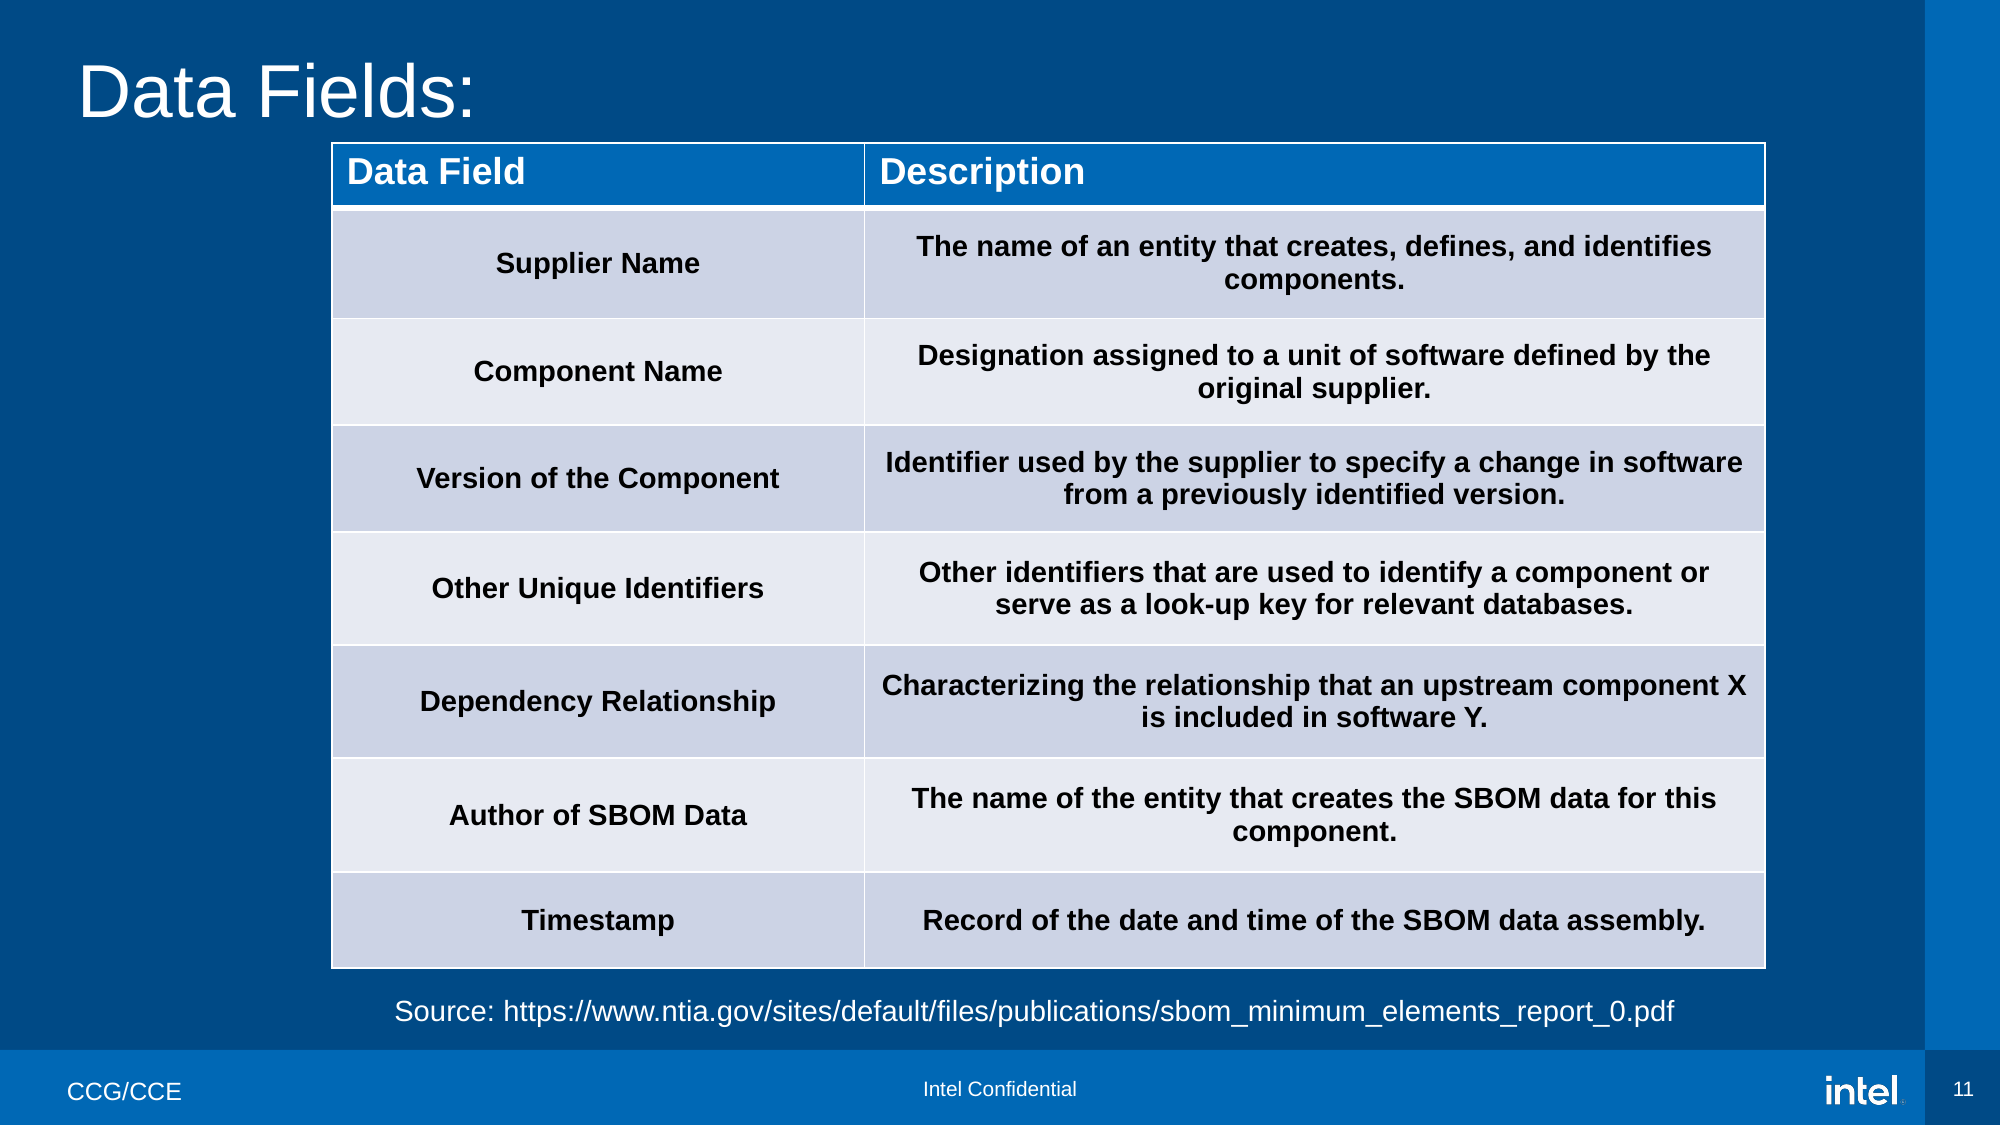

# Data Fields:
| Data Field | Description |
| --- | --- |
| Supplier Name | The name of an entity that creates, defines, and identifies components. |
| Component Name | Designation assigned to a unit of software defined by the original supplier. |
| Version of the Component | Identifier used by the supplier to specify a change in software from a previously identified version. |
| Other Unique Identifiers | Other identifiers that are used to identify a component or serve as a look-up key for relevant databases. |
| Dependency Relationship | Characterizing the relationship that an upstream component X is included in software Y. |
| Author of SBOM Data | The name of the entity that creates the SBOM data for this component. |
| Timestamp | Record of the date and time of the SBOM data assembly. |
Source: https://www.ntia.gov/sites/default/files/publications/sbom_minimum_elements_report_0.pdf